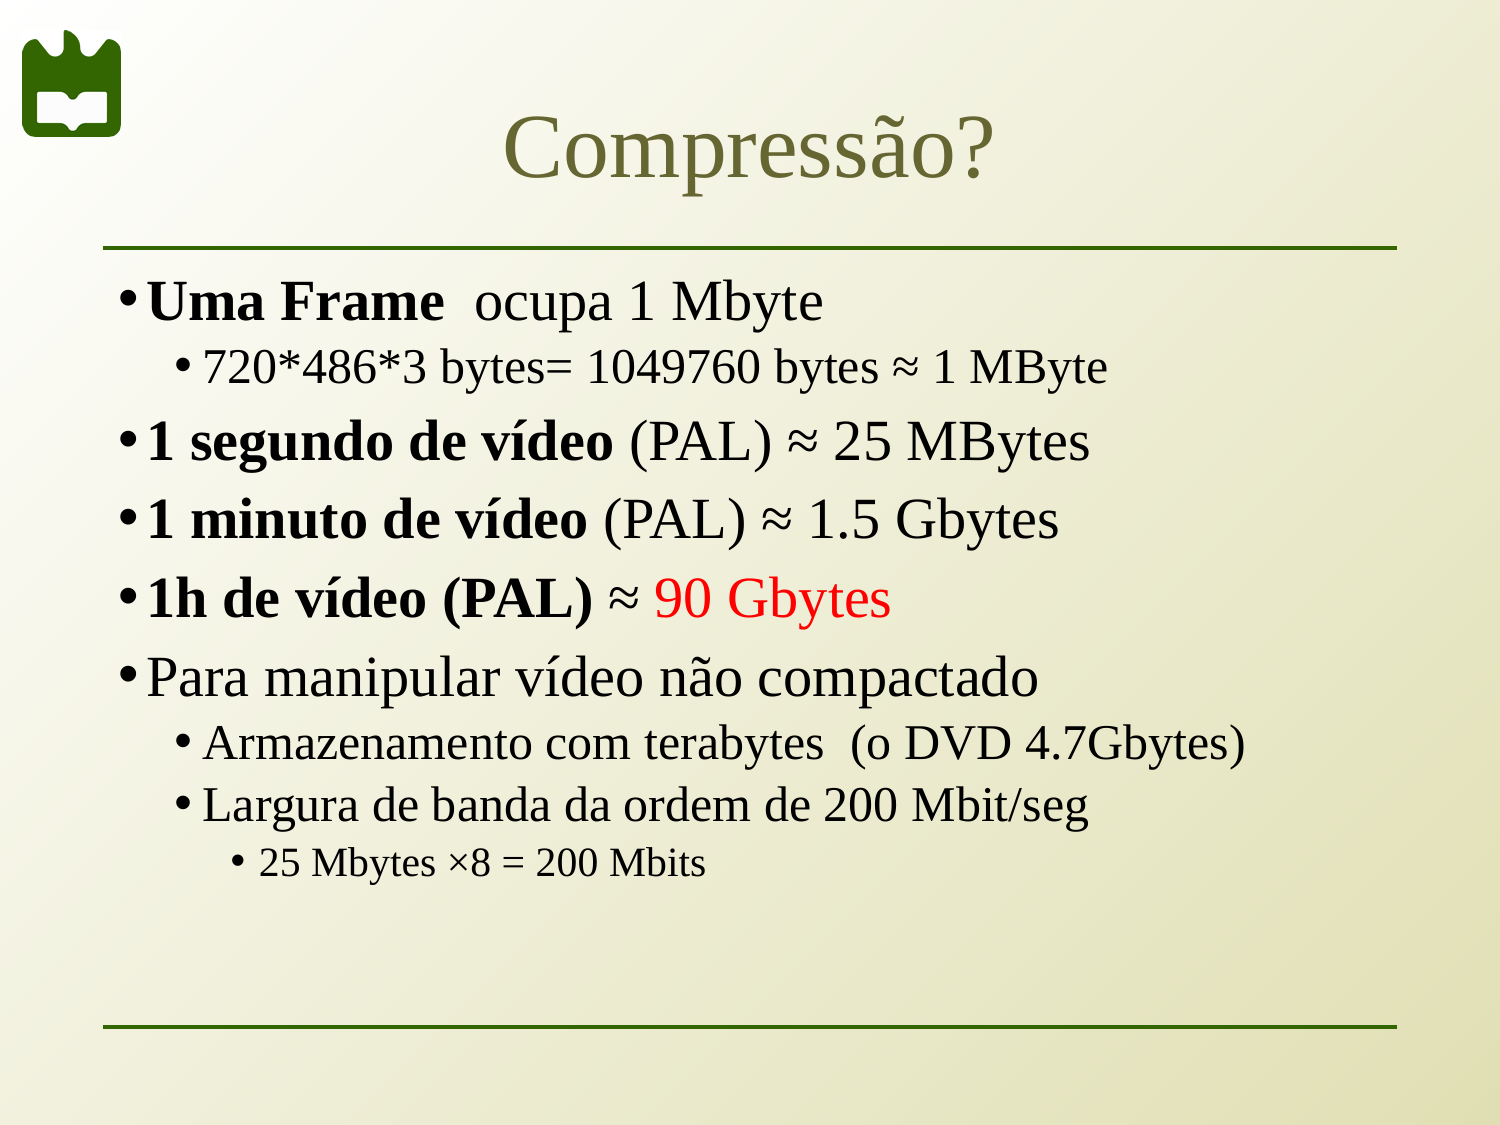

# Compressão?
Uma Frame  ocupa 1 Mbyte
720*486*3 bytes= 1049760 bytes ≈ 1 MByte
1 segundo de vídeo (PAL) ≈ 25 MBytes
1 minuto de vídeo (PAL) ≈ 1.5 Gbytes
1h de vídeo (PAL) ≈ 90 Gbytes
Para manipular vídeo não compactado
Armazenamento com terabytes  (o DVD 4.7Gbytes)
Largura de banda da ordem de 200 Mbit/seg
25 Mbytes ×8 = 200 Mbits